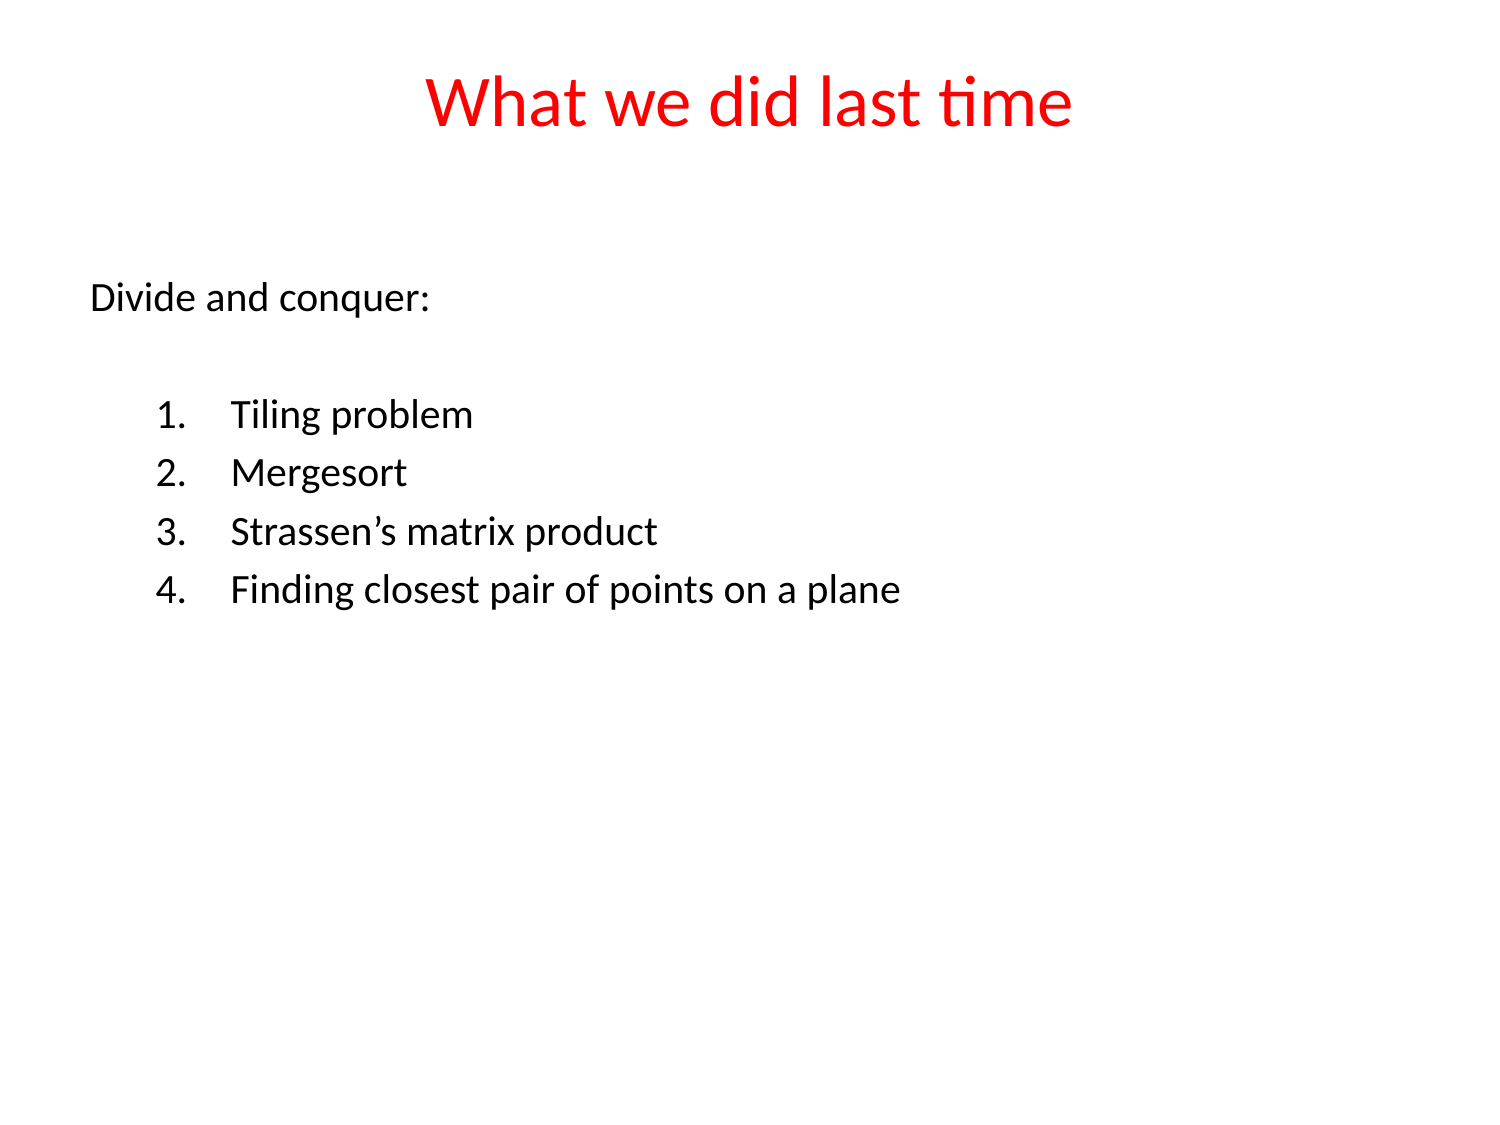

# What we did last time
Divide and conquer:

Tiling problem
Mergesort
Strassen’s matrix product
Finding closest pair of points on a plane